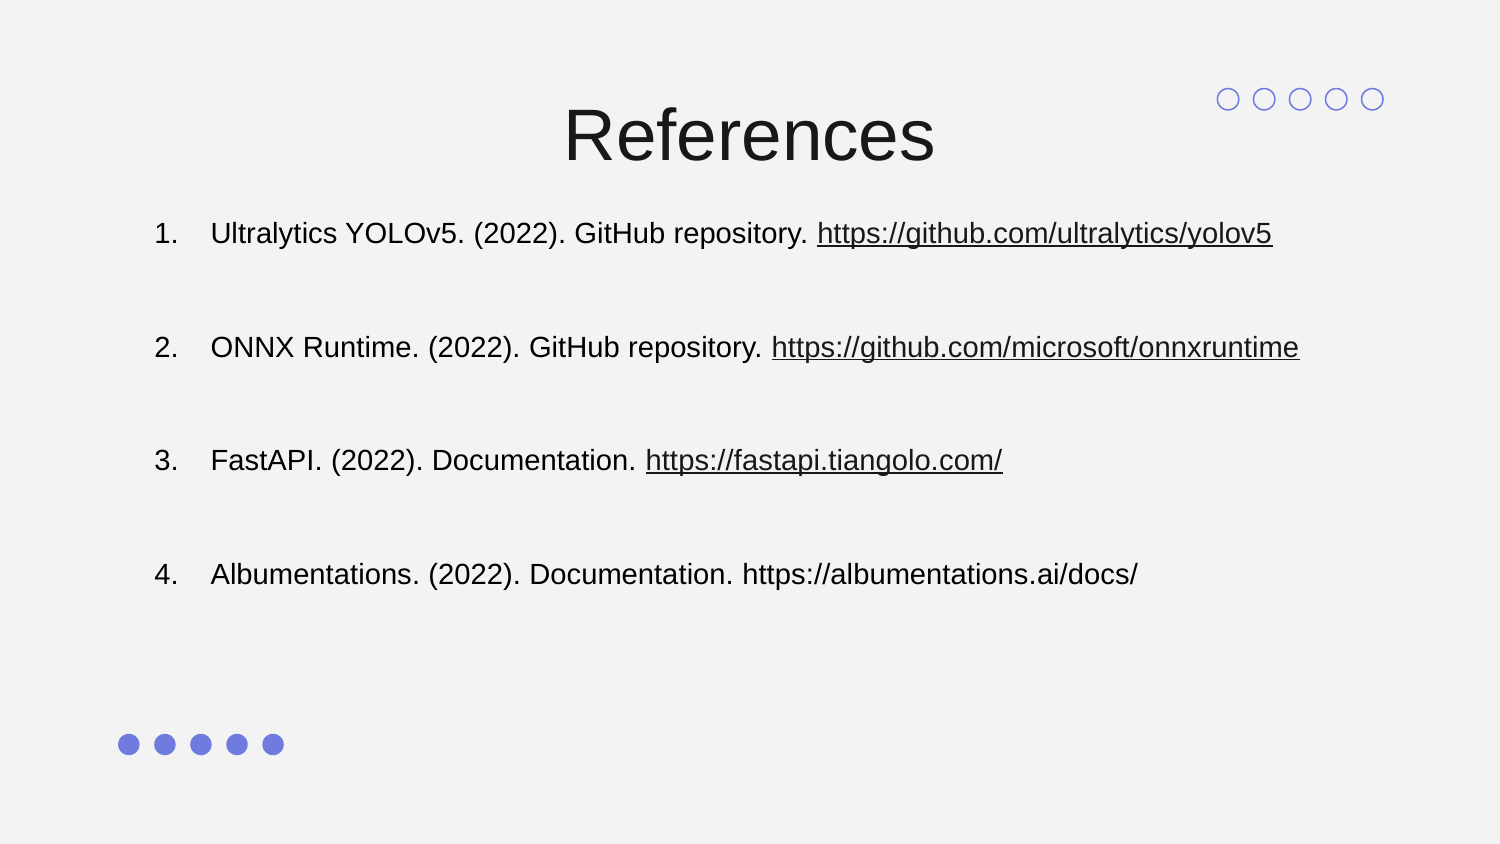

# References

Ultralytics YOLOv5. (2022). GitHub repository. https://github.com/ultralytics/yolov5

ONNX Runtime. (2022). GitHub repository. https://github.com/microsoft/onnxruntime

FastAPI. (2022). Documentation. https://fastapi.tiangolo.com/

Albumentations. (2022). Documentation. https://albumentations.ai/docs/